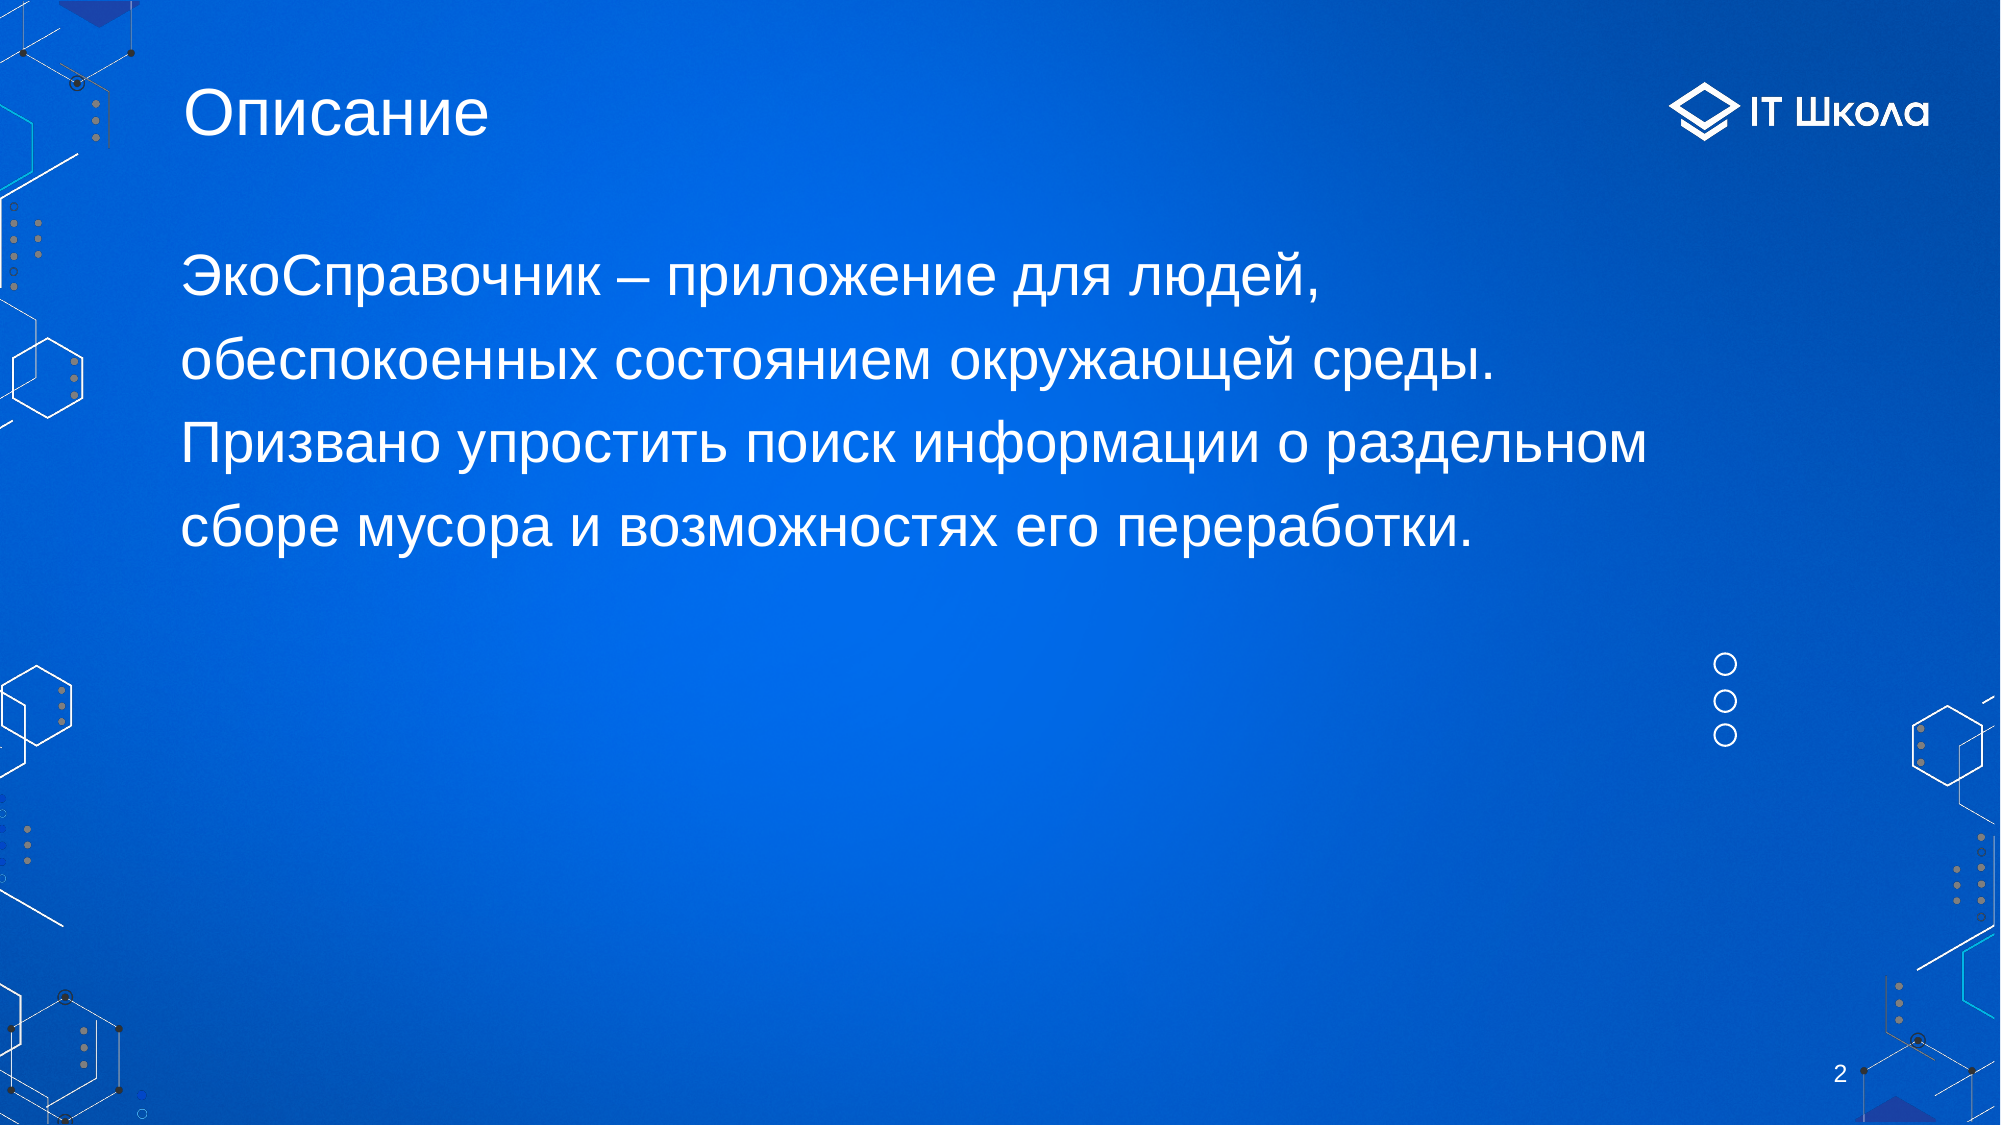

# Описание
ЭкоСправочник – приложение для людей, обеспокоенных состоянием окружающей среды. Призвано упростить поиск информации о раздельном сборе мусора и возможностях его переработки.

2